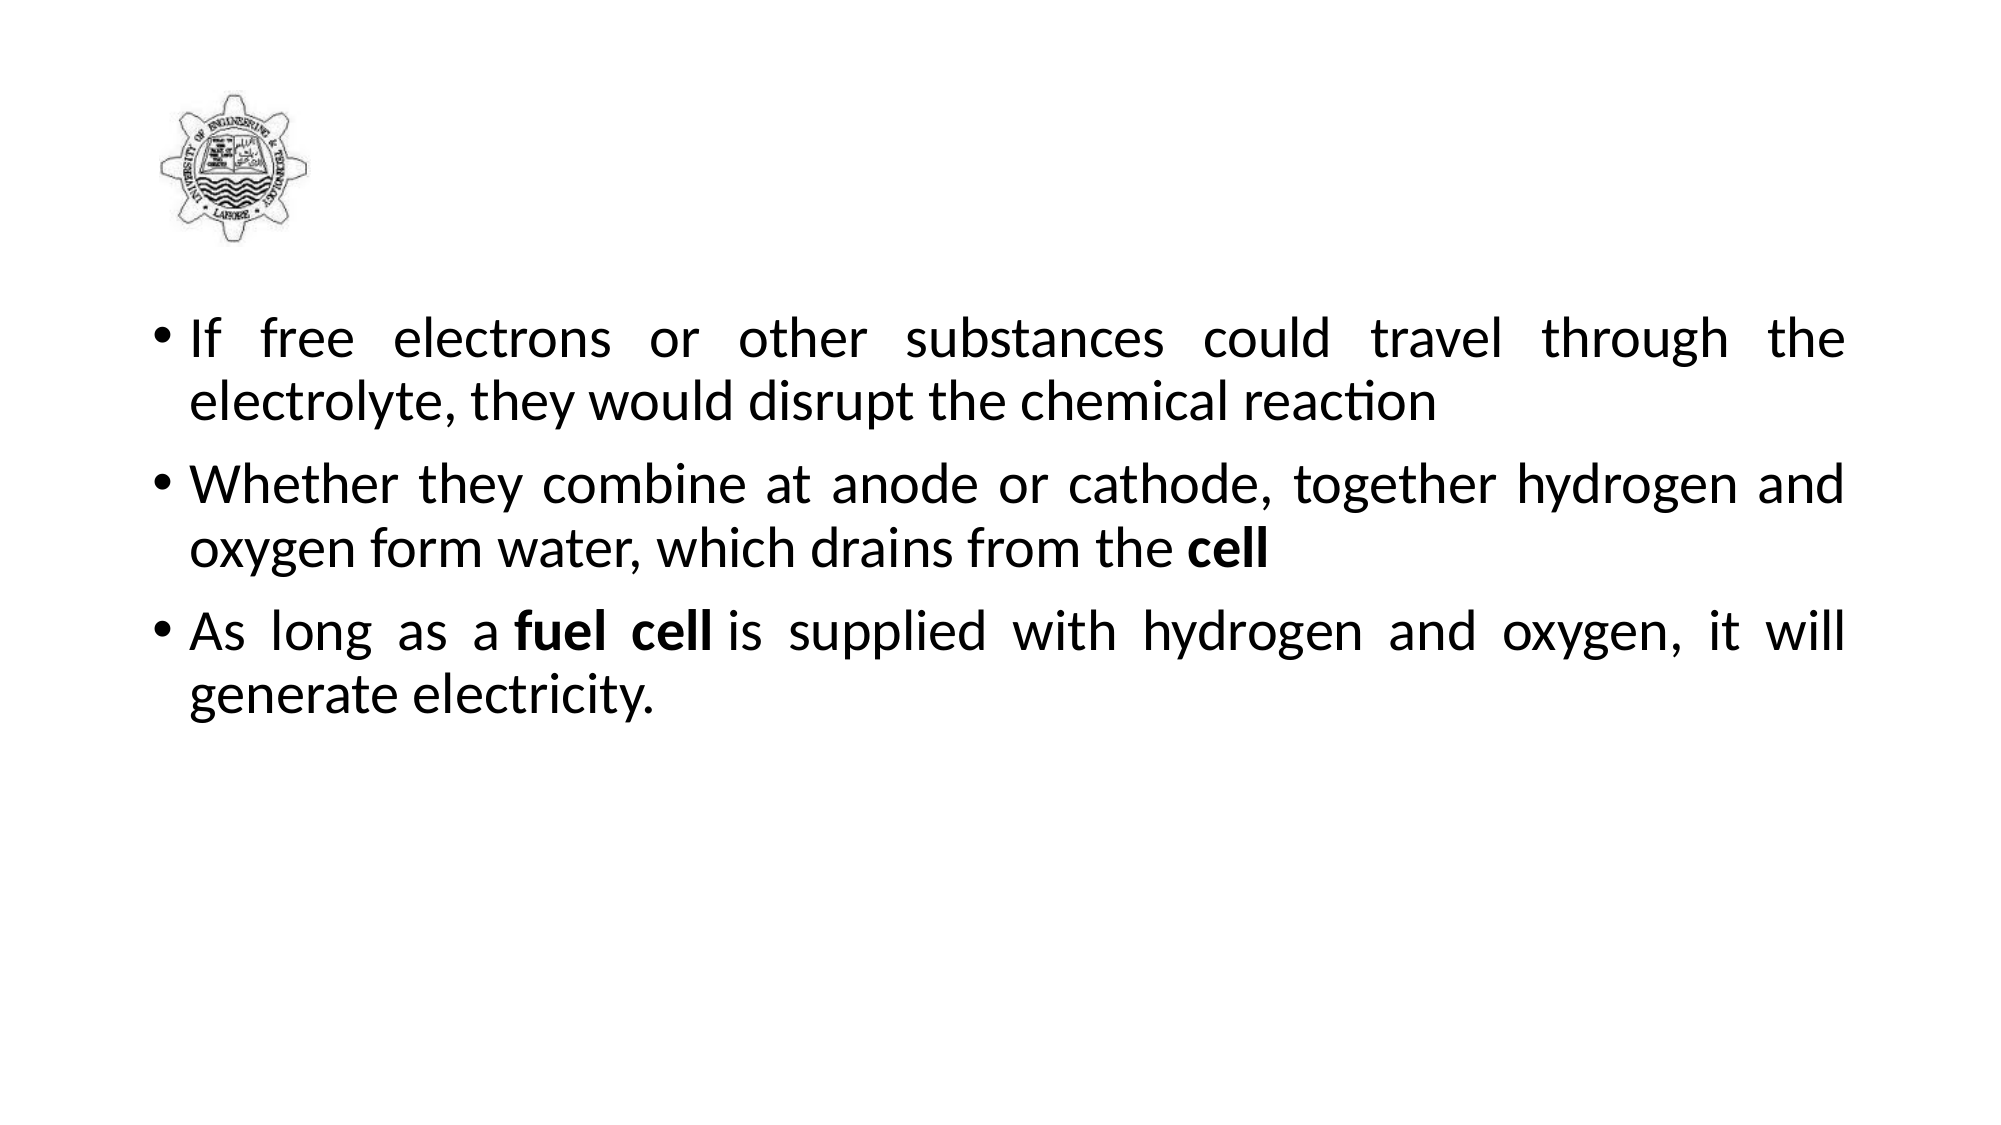

#
If free electrons or other substances could travel through the electrolyte, they would disrupt the chemical reaction
Whether they combine at anode or cathode, together hydrogen and oxygen form water, which drains from the cell
As long as a fuel cell is supplied with hydrogen and oxygen, it will generate electricity.